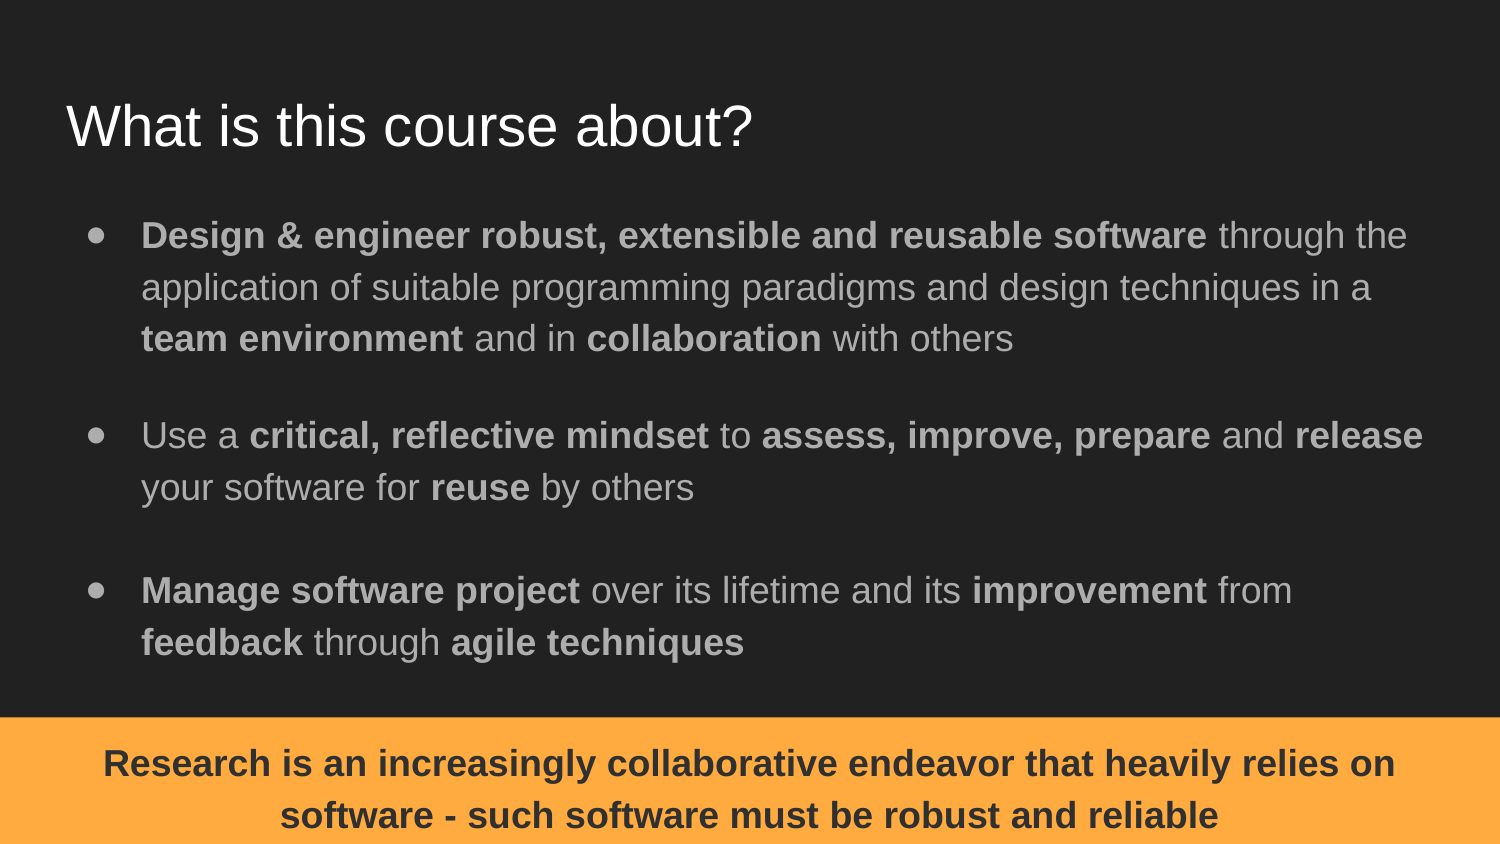

# What is this course about?
Design & engineer robust, extensible and reusable software through the application of suitable programming paradigms and design techniques in a team environment and in collaboration with others
Use a critical, reflective mindset to assess, improve, prepare and release your software for reuse by others
Manage software project over its lifetime and its improvement from feedback through agile techniques
Research is an increasingly collaborative endeavor that heavily relies on software - such software must be robust and reliable